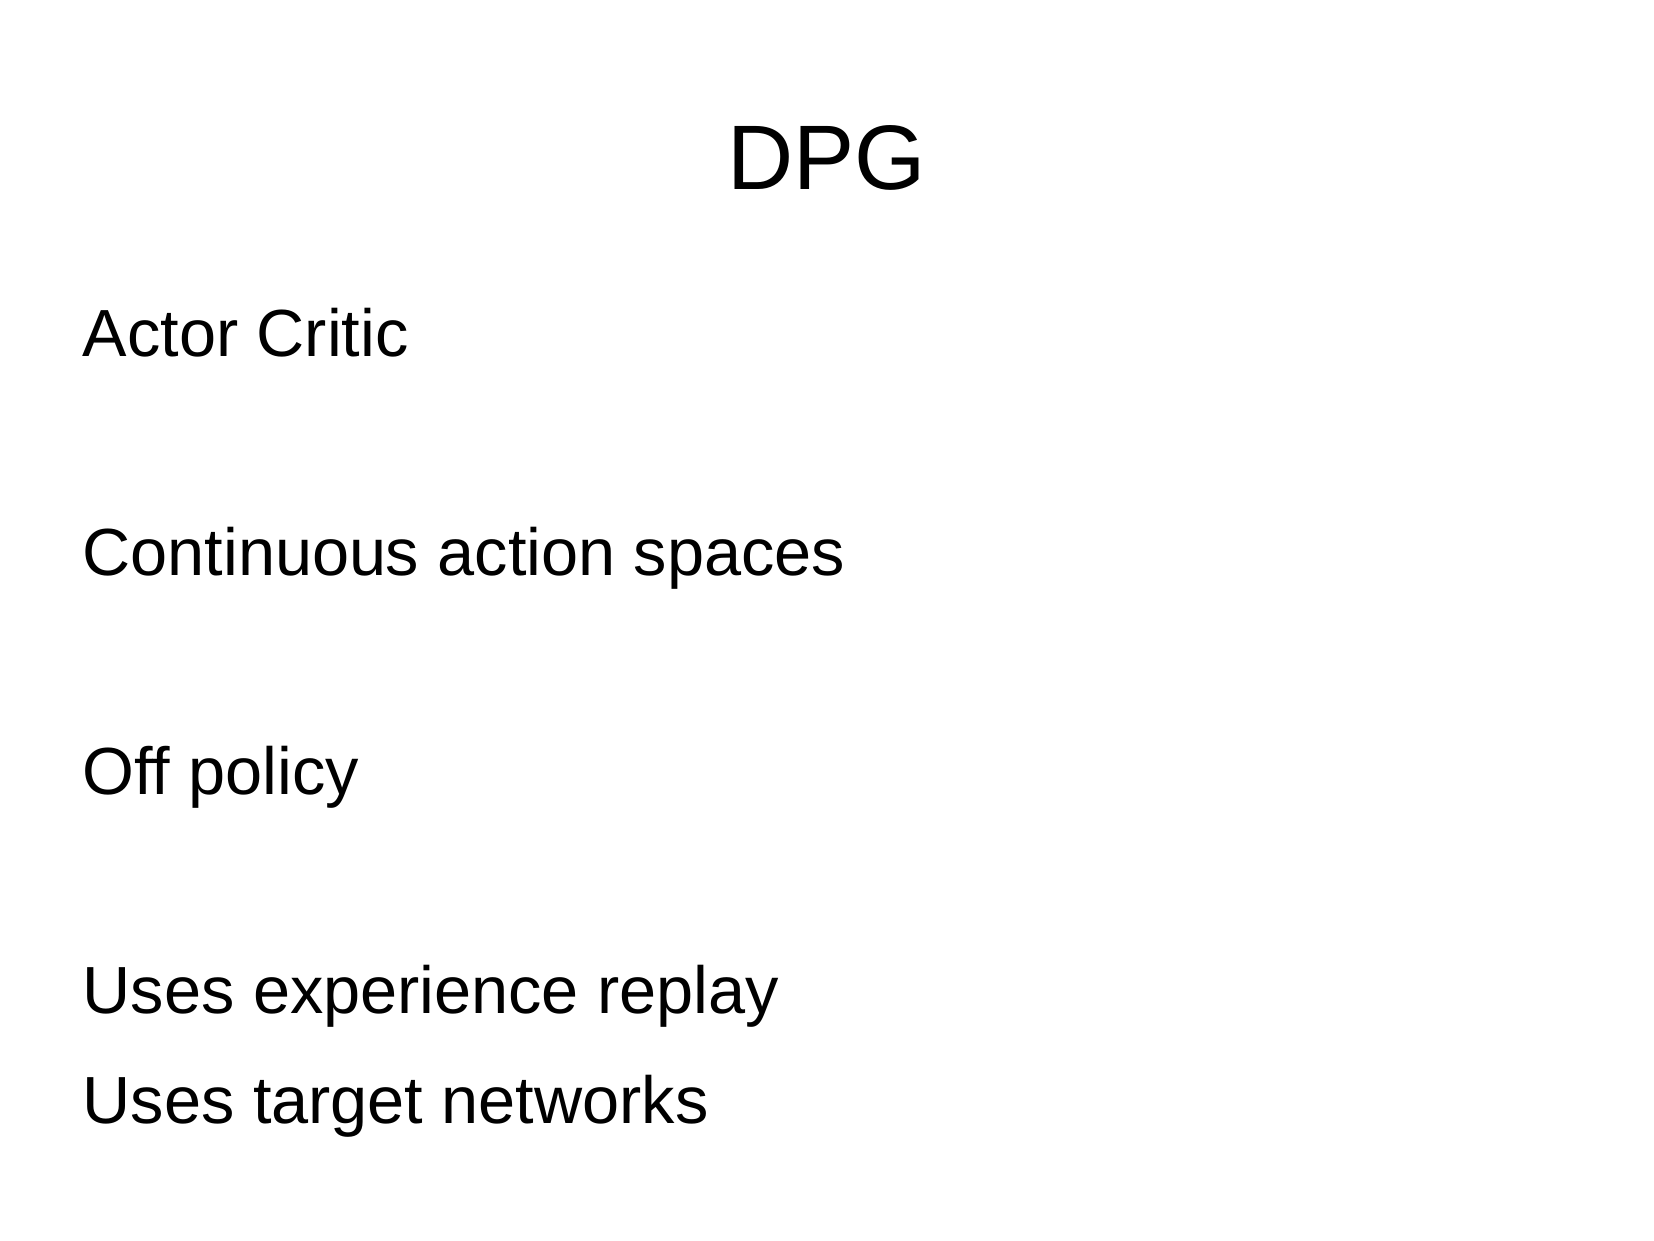

DPG
Actor Critic

Continuous action spaces

Off policy

Uses experience replay
Uses target networks